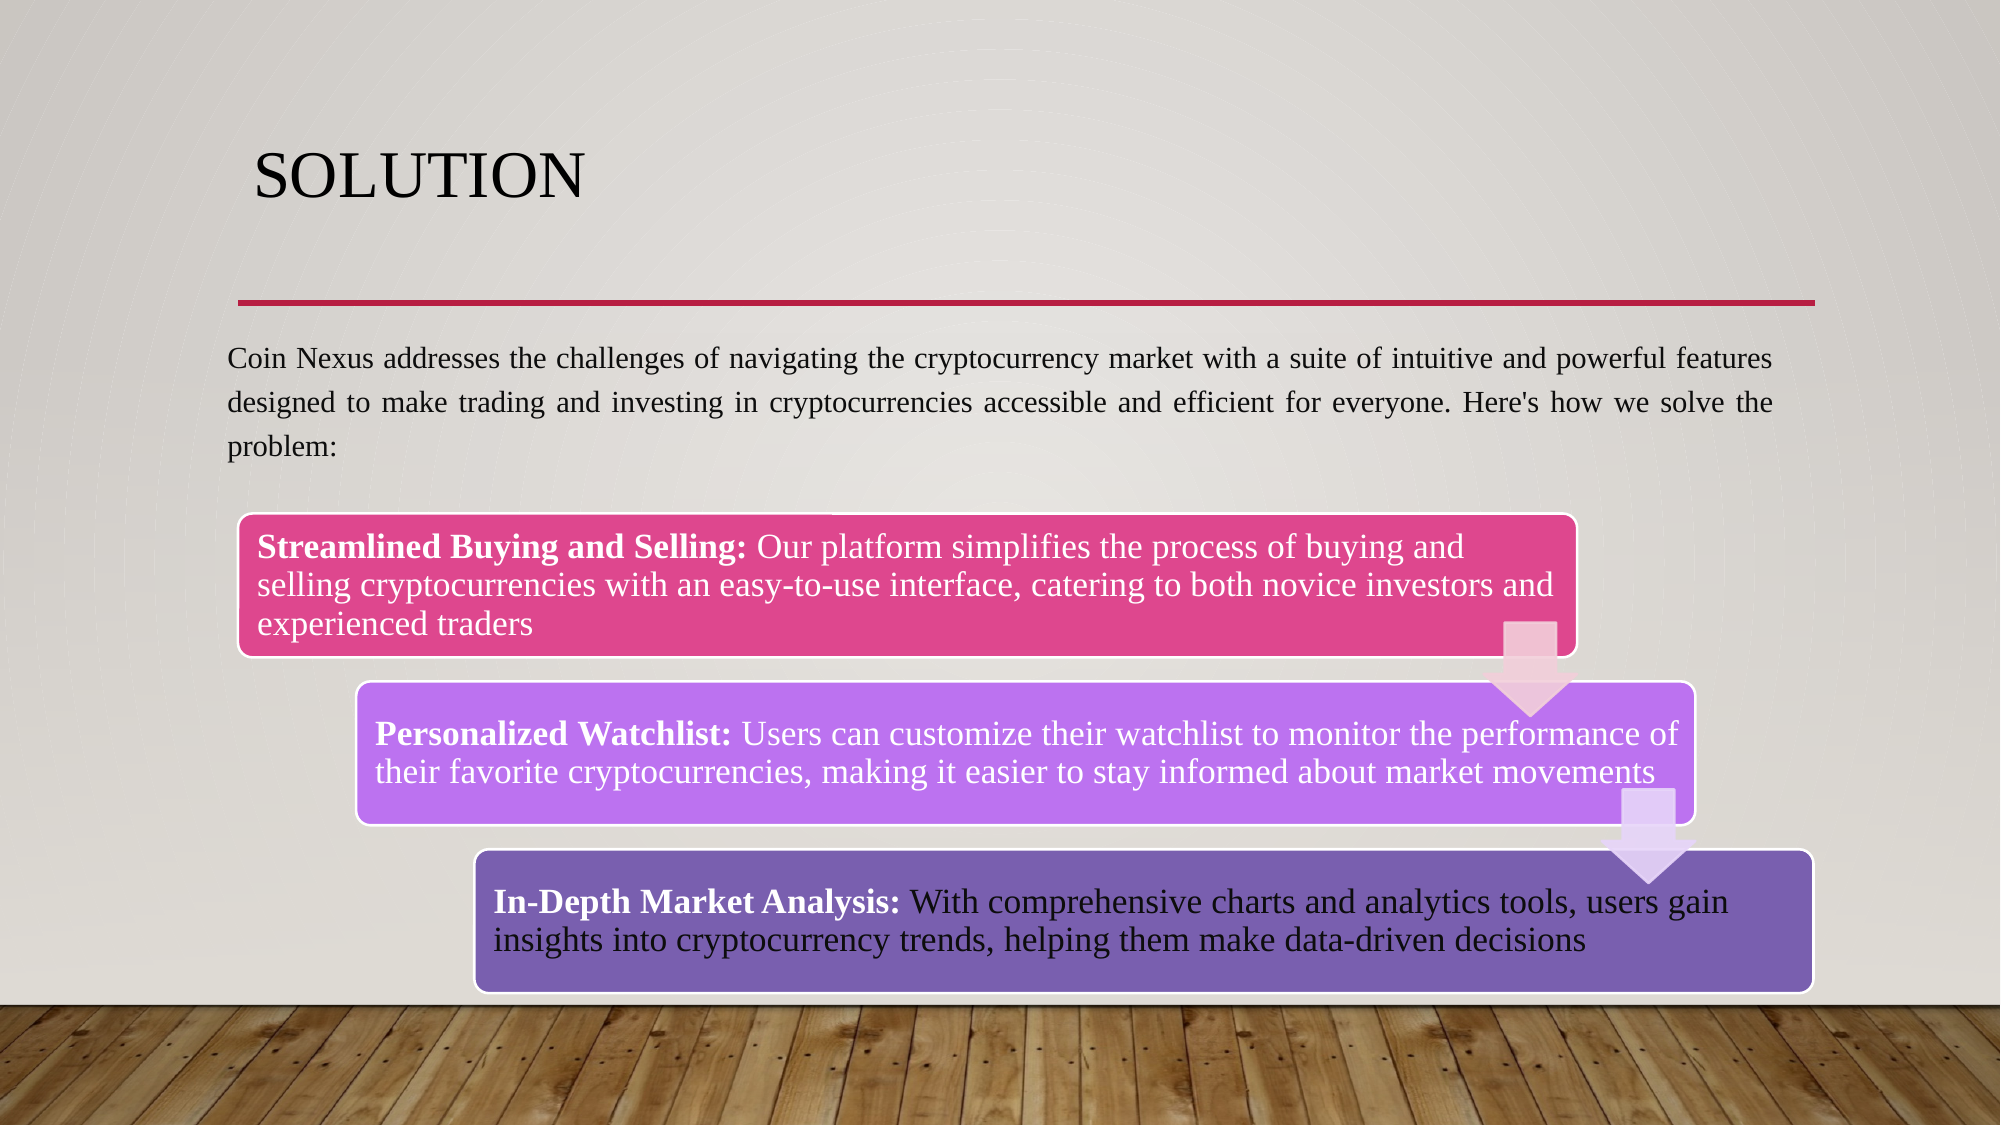

# SOLUTION
Coin Nexus addresses the challenges of navigating the cryptocurrency market with a suite of intuitive and powerful features designed to make trading and investing in cryptocurrencies accessible and efficient for everyone. Here's how we solve the problem:
Streamlined Buying and Selling: Our platform simplifies the process of buying and selling cryptocurrencies with an easy-to-use interface, catering to both novice investors and experienced traders
Personalized Watchlist: Users can customize their watchlist to monitor the performance of their favorite cryptocurrencies, making it easier to stay informed about market movements
In-Depth Market Analysis: With comprehensive charts and analytics tools, users gain insights into cryptocurrency trends, helping them make data-driven decisions